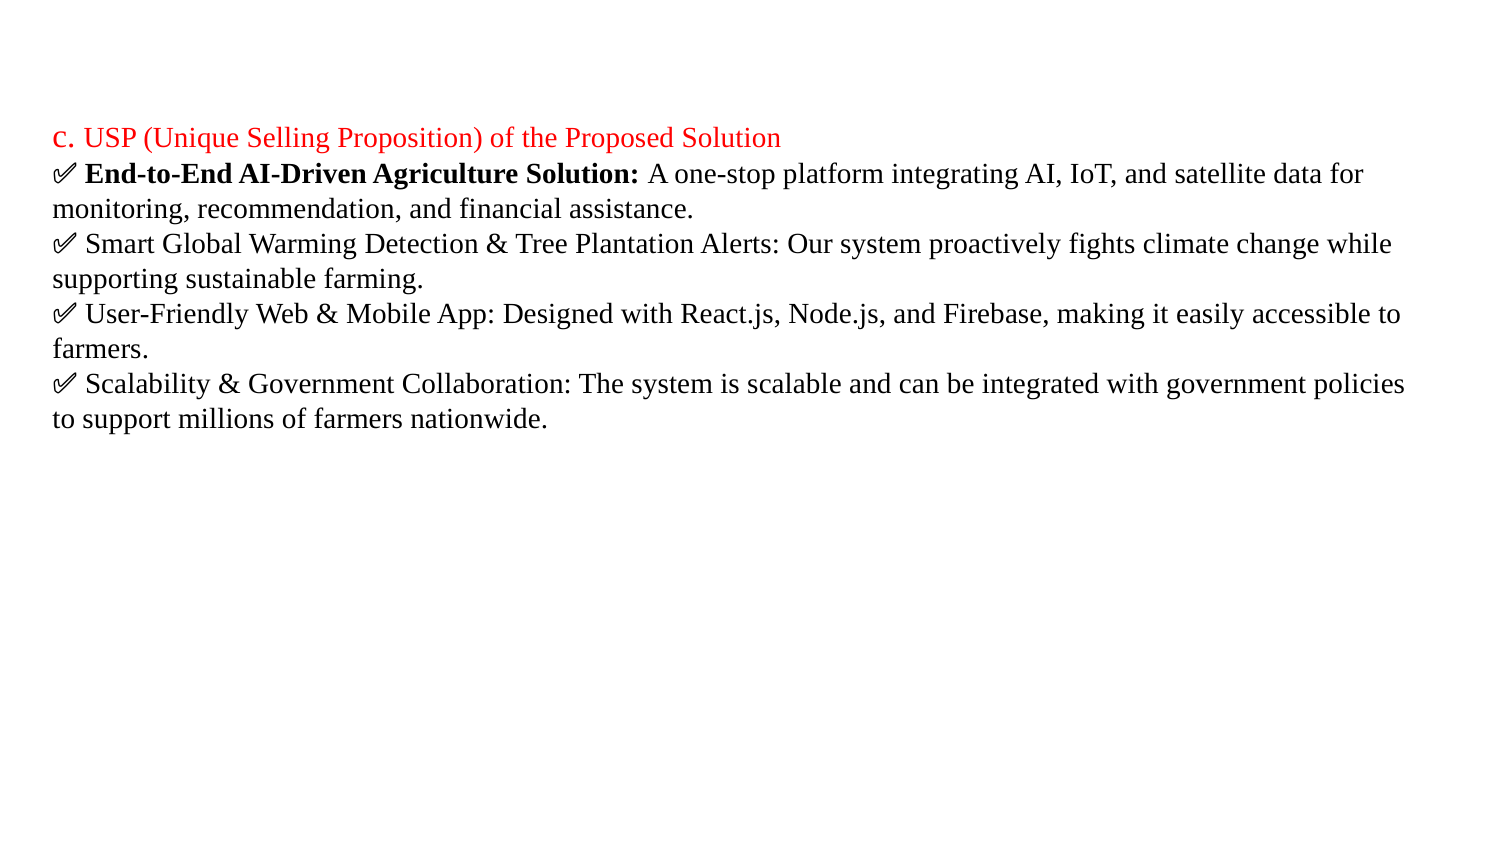

# c. USP (Unique Selling Proposition) of the Proposed Solution ✅ End-to-End AI-Driven Agriculture Solution: A one-stop platform integrating AI, IoT, and satellite data for monitoring, recommendation, and financial assistance. ✅ Smart Global Warming Detection & Tree Plantation Alerts: Our system proactively fights climate change while supporting sustainable farming. ✅ User-Friendly Web & Mobile App: Designed with React.js, Node.js, and Firebase, making it easily accessible to farmers. ✅ Scalability & Government Collaboration: The system is scalable and can be integrated with government policies to support millions of farmers nationwide.